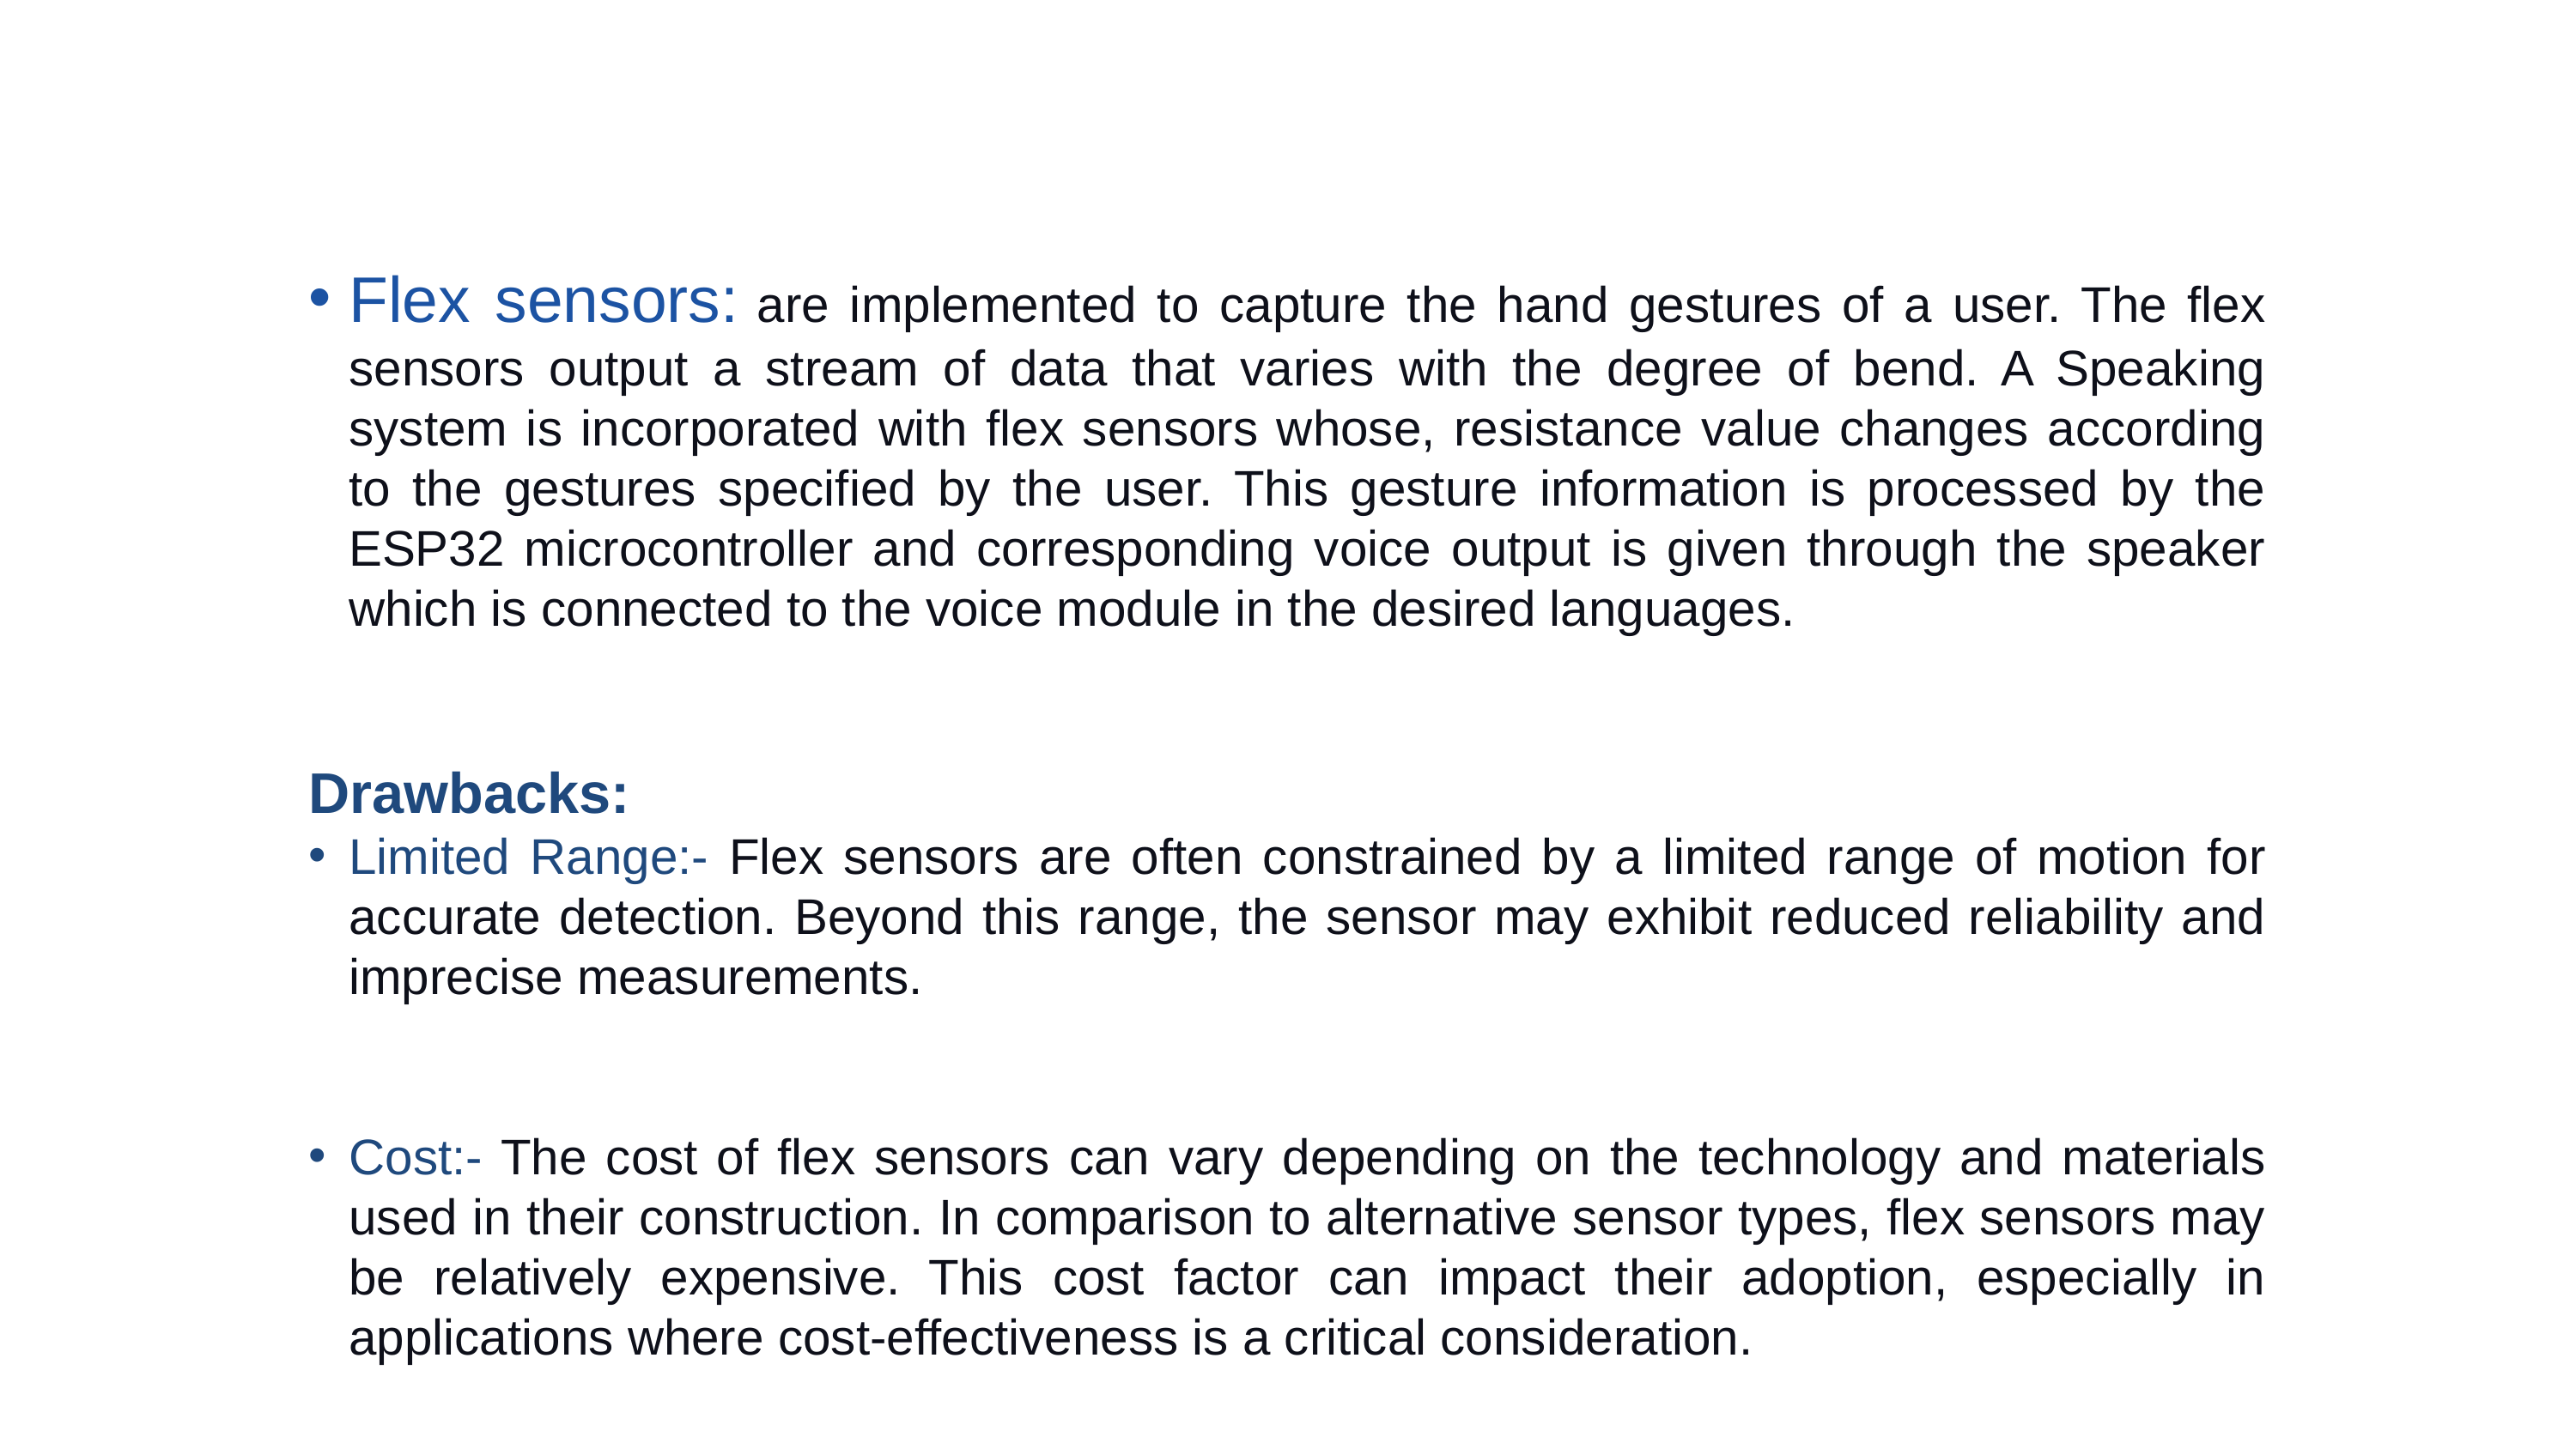

Flex sensors: are implemented to capture the hand gestures of a user. The flex sensors output a stream of data that varies with the degree of bend. A Speaking system is incorporated with flex sensors whose, resistance value changes according to the gestures specified by the user. This gesture information is processed by the ESP32 microcontroller and corresponding voice output is given through the speaker which is connected to the voice module in the desired languages.

Drawbacks:
Limited Range:- Flex sensors are often constrained by a limited range of motion for accurate detection. Beyond this range, the sensor may exhibit reduced reliability and imprecise measurements.

Cost:- The cost of flex sensors can vary depending on the technology and materials used in their construction. In comparison to alternative sensor types, flex sensors may be relatively expensive. This cost factor can impact their adoption, especially in applications where cost-effectiveness is a critical consideration.